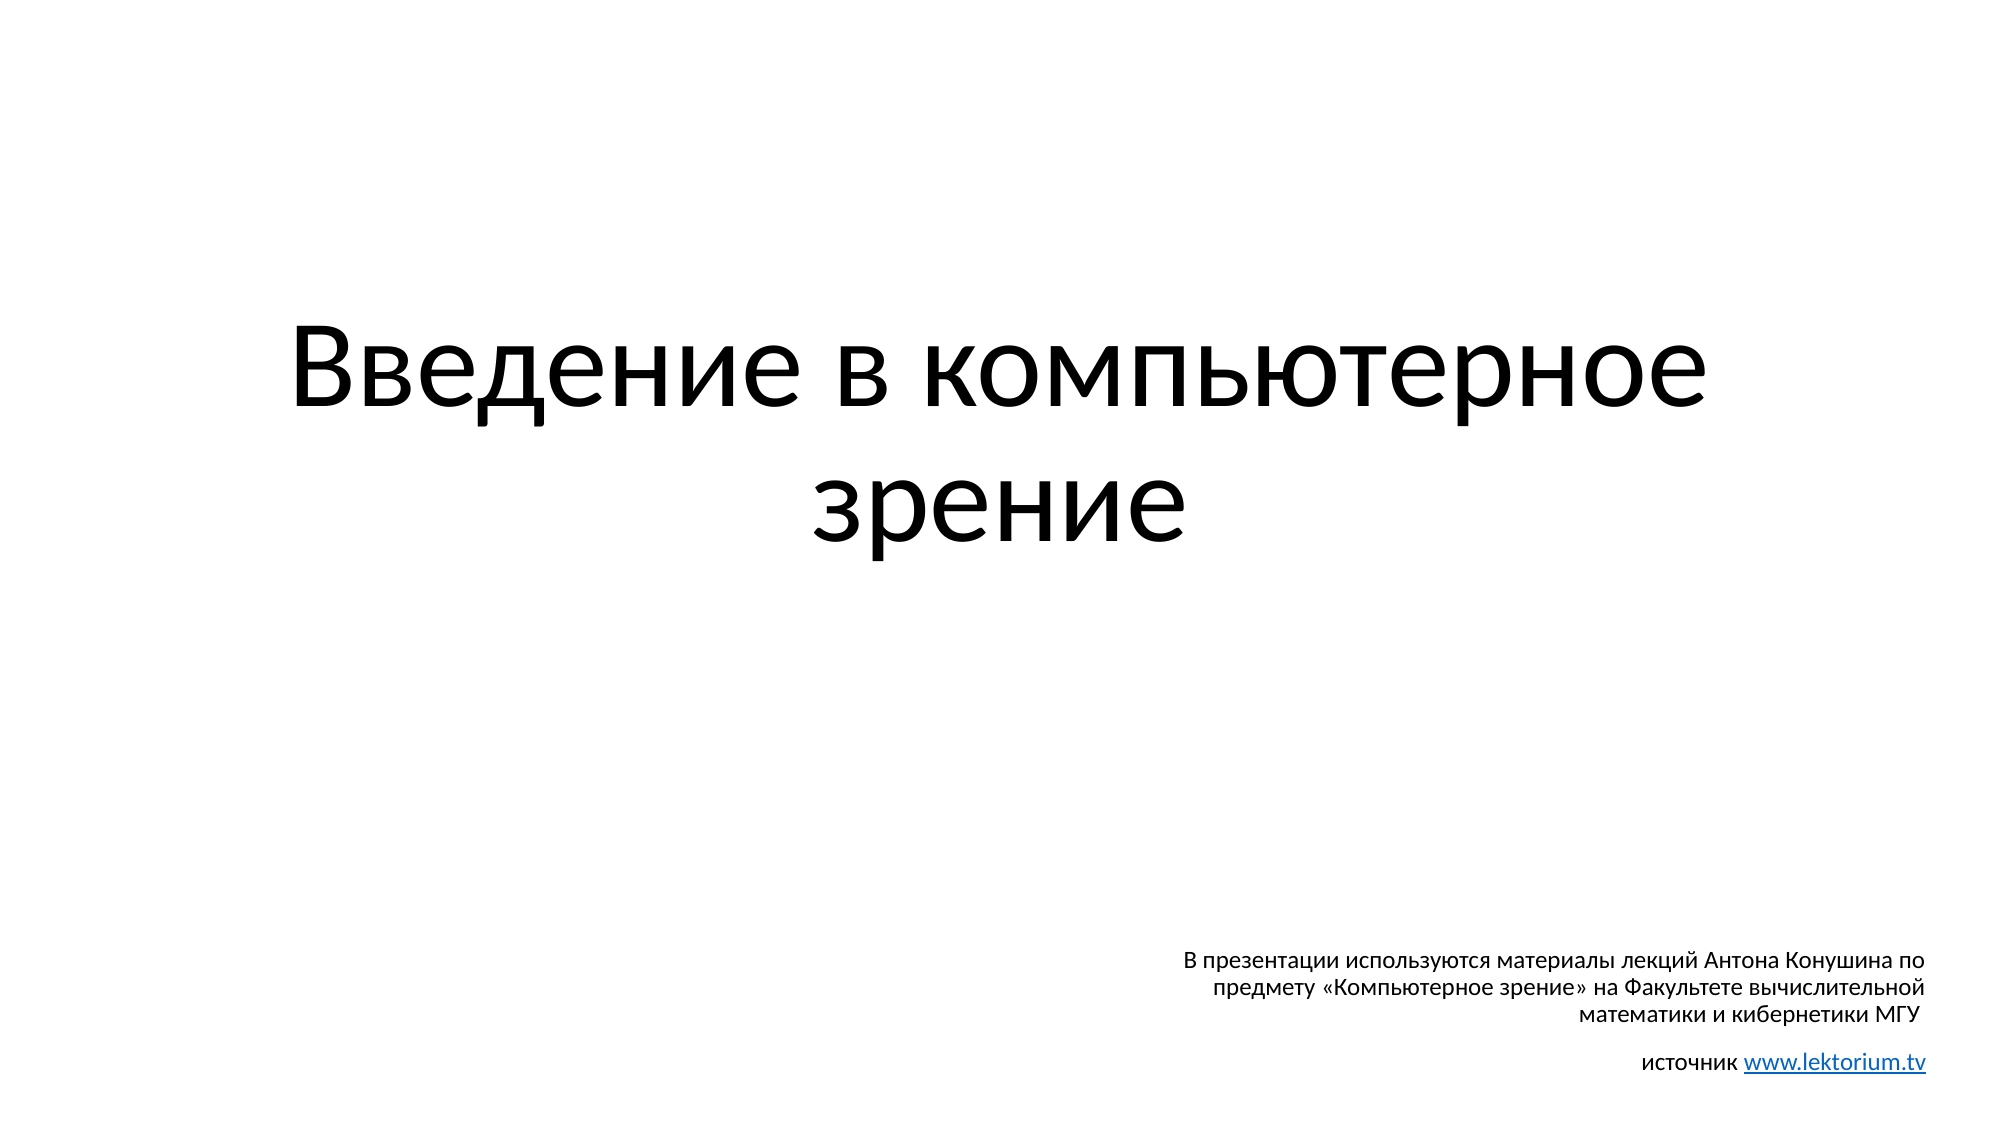

# Введение в компьютерное зрение
В презентации используются материалы лекций Антона Конушина по предмету «Компьютерное зрение» на Факультете вычислительной математики и кибернетики МГУ
источник www.lektorium.tv